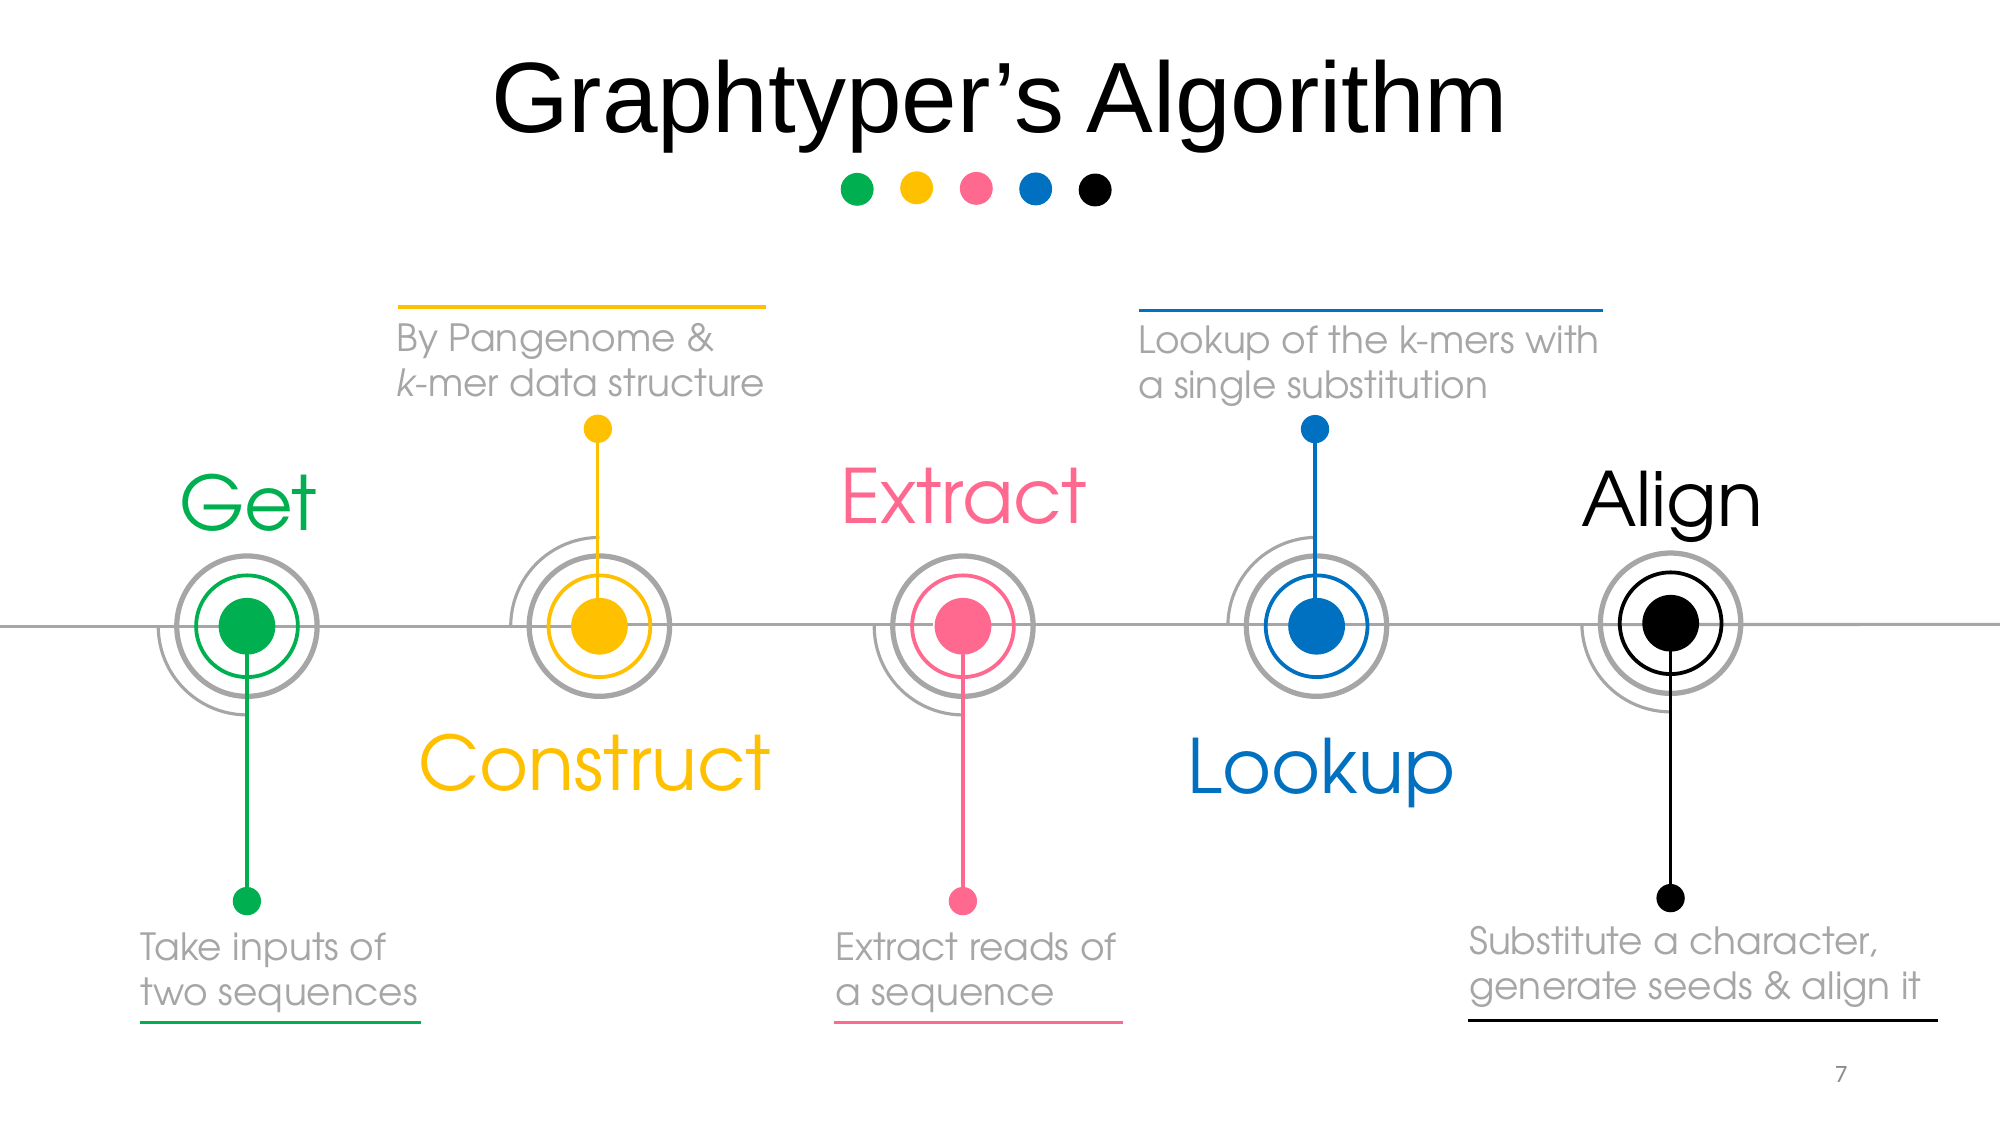

Graphtyper’s Algorithm

By Pangenome &
k-mer data structure
Lookup of the k-mers with a single substitution

Extract
Align
Get

Construct
Lookup

Substitute a character, generate seeds & align it
Take inputs of two sequences
Extract reads of a sequence
7